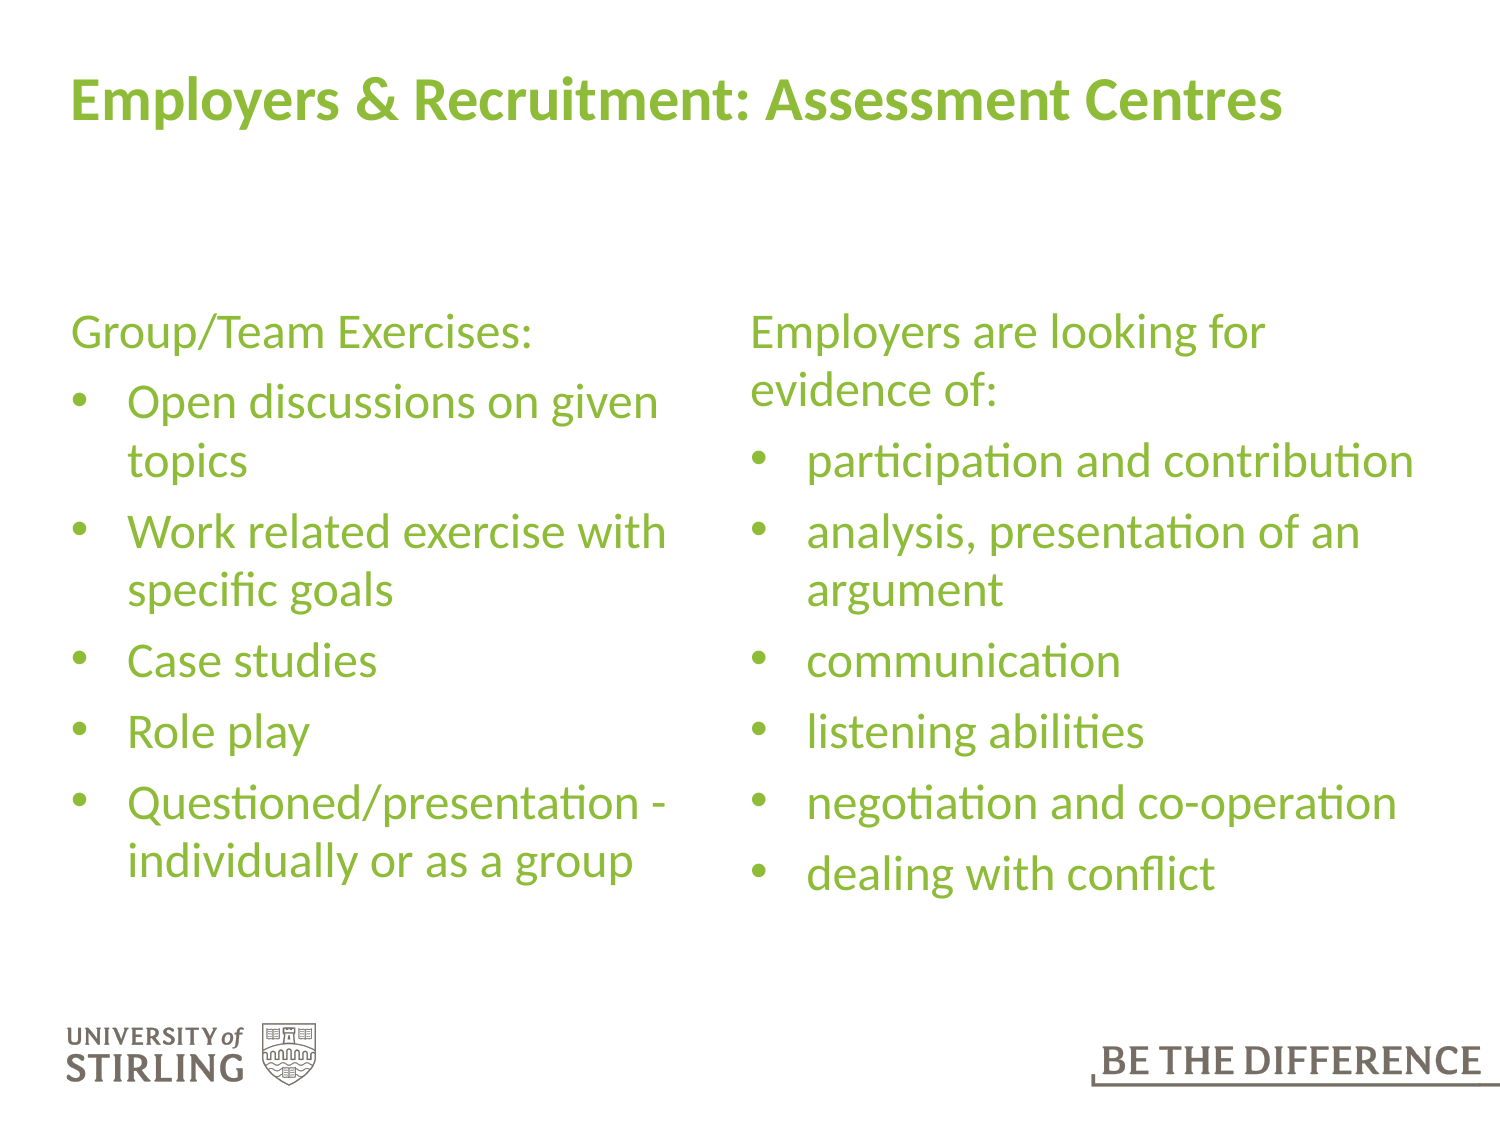

# Employers & Recruitment: Assessment Centres
Group/Team Exercises:
Open discussions on given topics
Work related exercise with specific goals
Case studies
Role play
Questioned/presentation - individually or as a group

Employers are looking for evidence of:
participation and contribution
analysis, presentation of an argument
communication
listening abilities
negotiation and co-operation
dealing with conflict